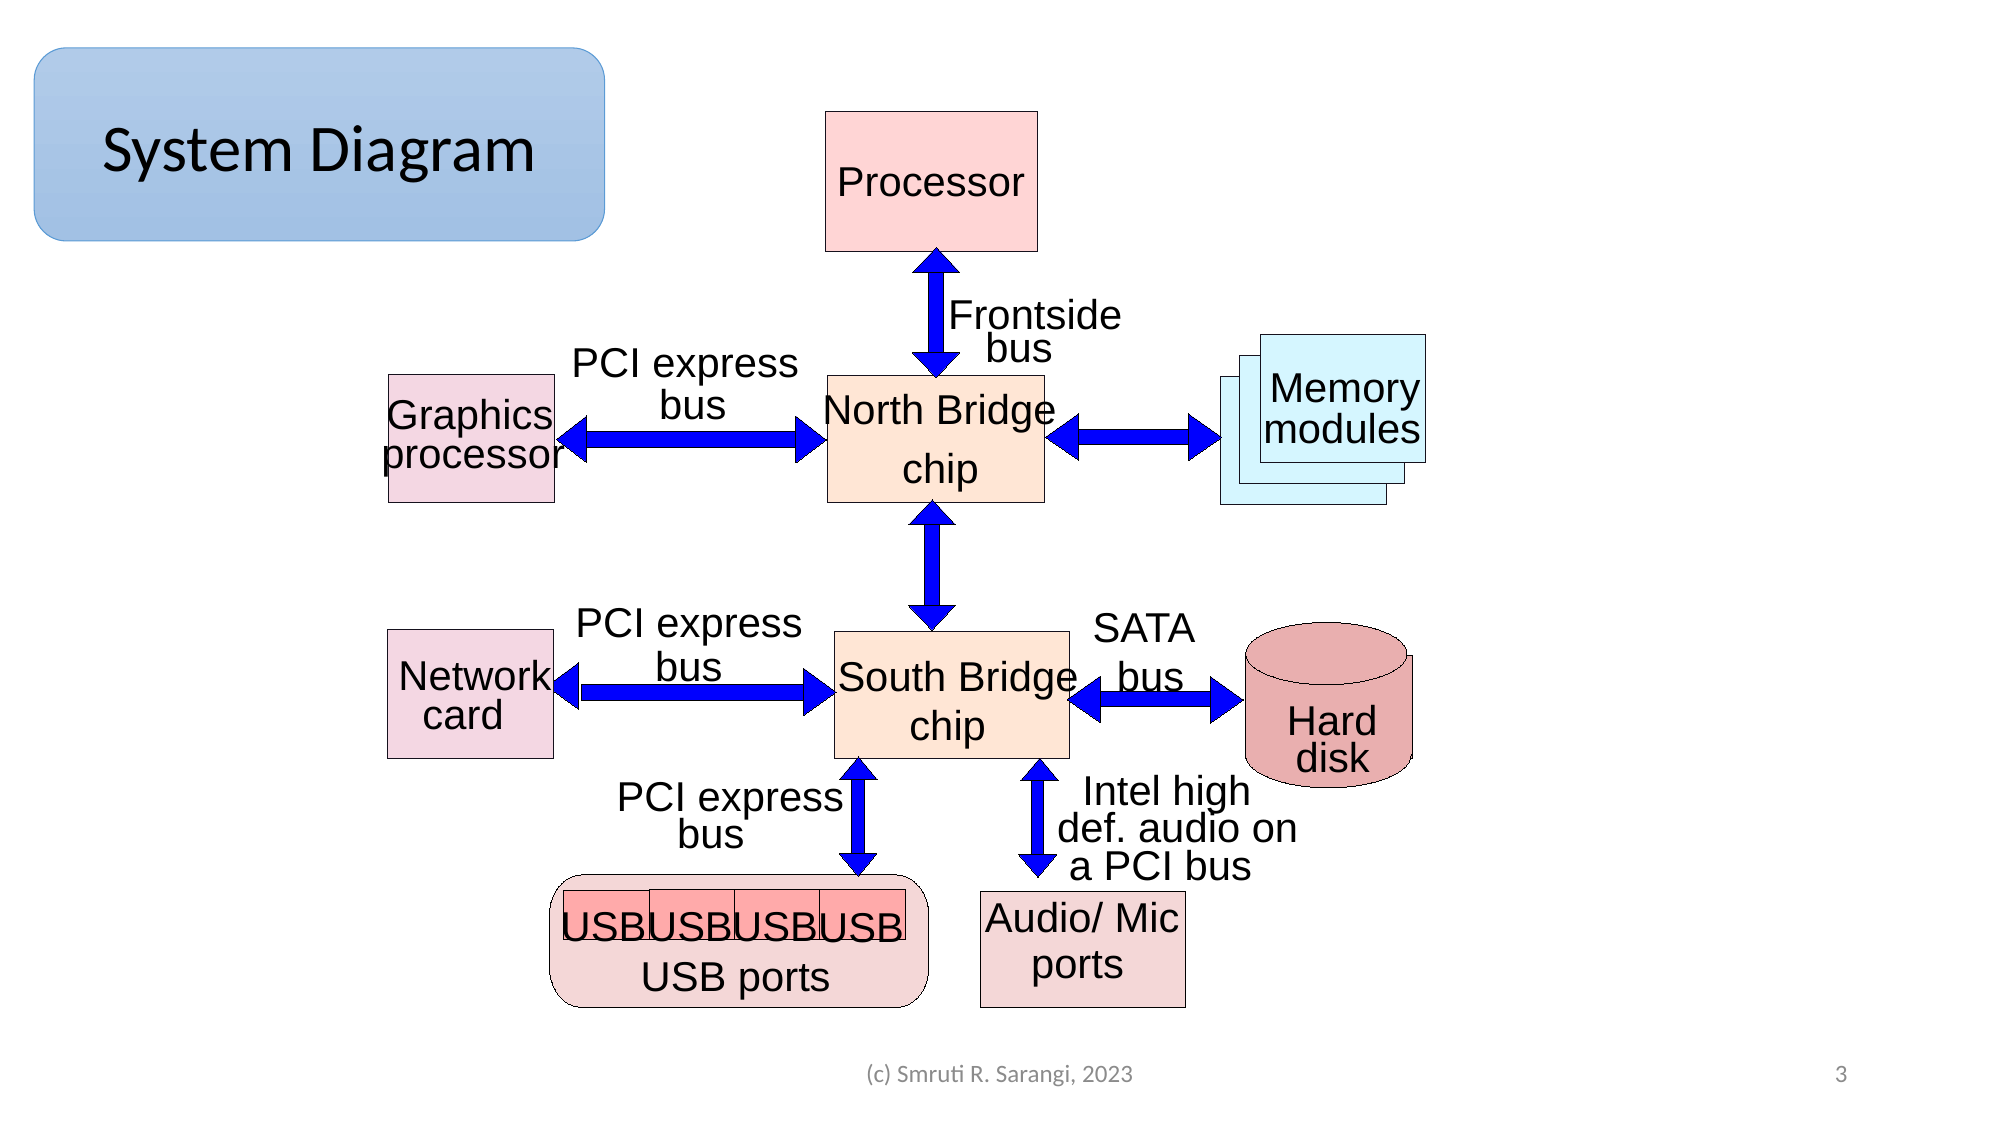

System Diagram

Processor

Frontside
bus

PCI express

Memory

bus
North Bridge
Graphics
modules

processor

chip

PCI express
SATA

bus
Network
South Bridge
bus

card

Hard
chip
disk

Intel high
PCI express

def. audio on
bus
a PCI bus

Audio/ Mic

USB
USB
USB
USB
ports
USB ports
(c) Smruti R. Sarangi, 2023
3